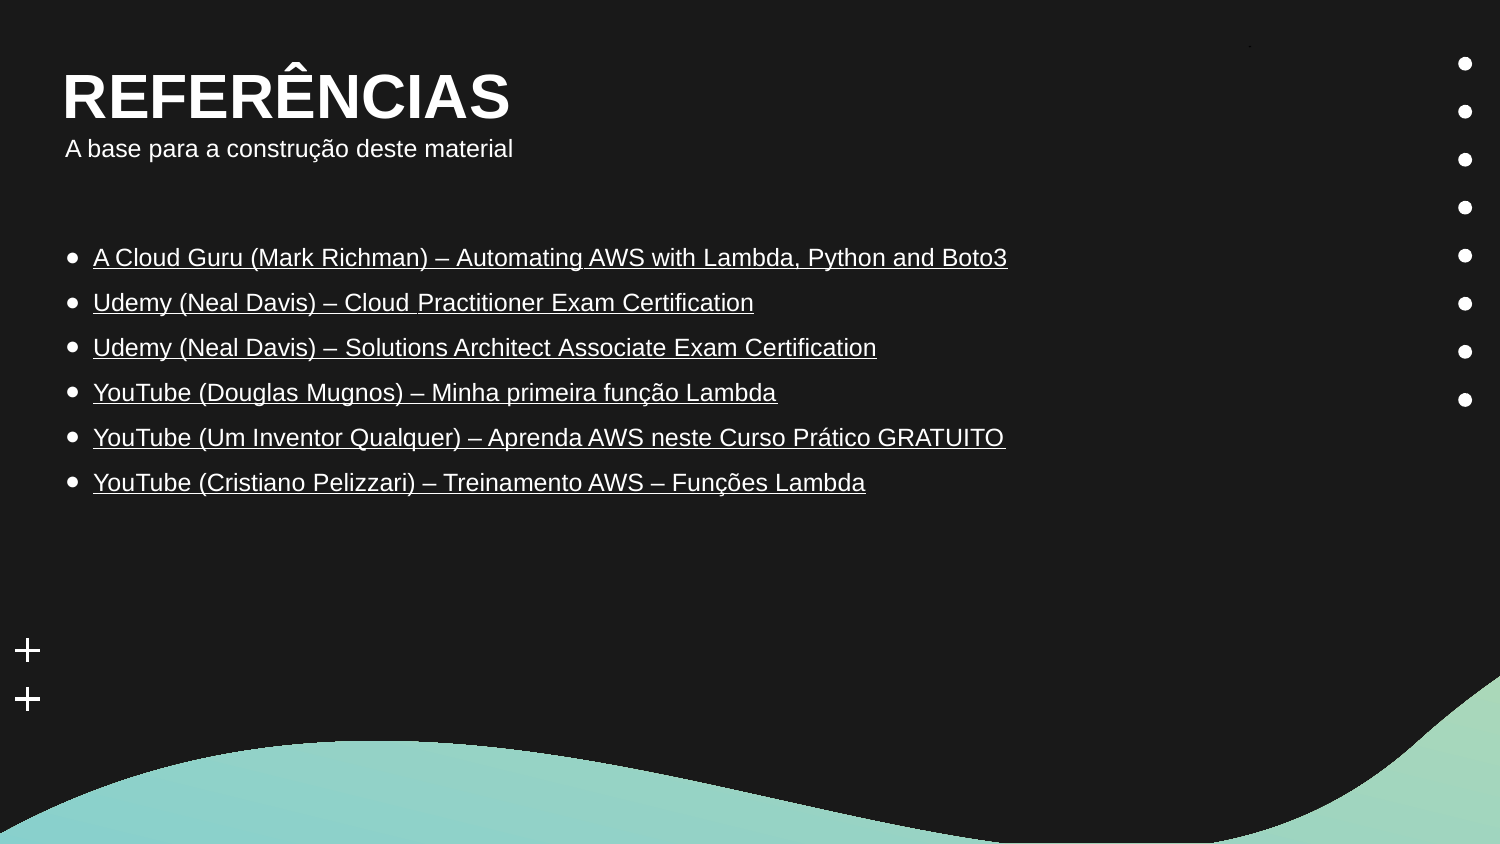

# REFERÊNCIAS
A base para a construção deste material
A Cloud Guru (Mark Richman) – Automating AWS with Lambda, Python and Boto3
Udemy (Neal Davis) – Cloud Practitioner Exam Certification
Udemy (Neal Davis) – Solutions Architect Associate Exam Certification
YouTube (Douglas Mugnos) – Minha primeira função Lambda
YouTube (Um Inventor Qualquer) – Aprenda AWS neste Curso Prático GRATUITO
YouTube (Cristiano Pelizzari) – Treinamento AWS – Funções Lambda